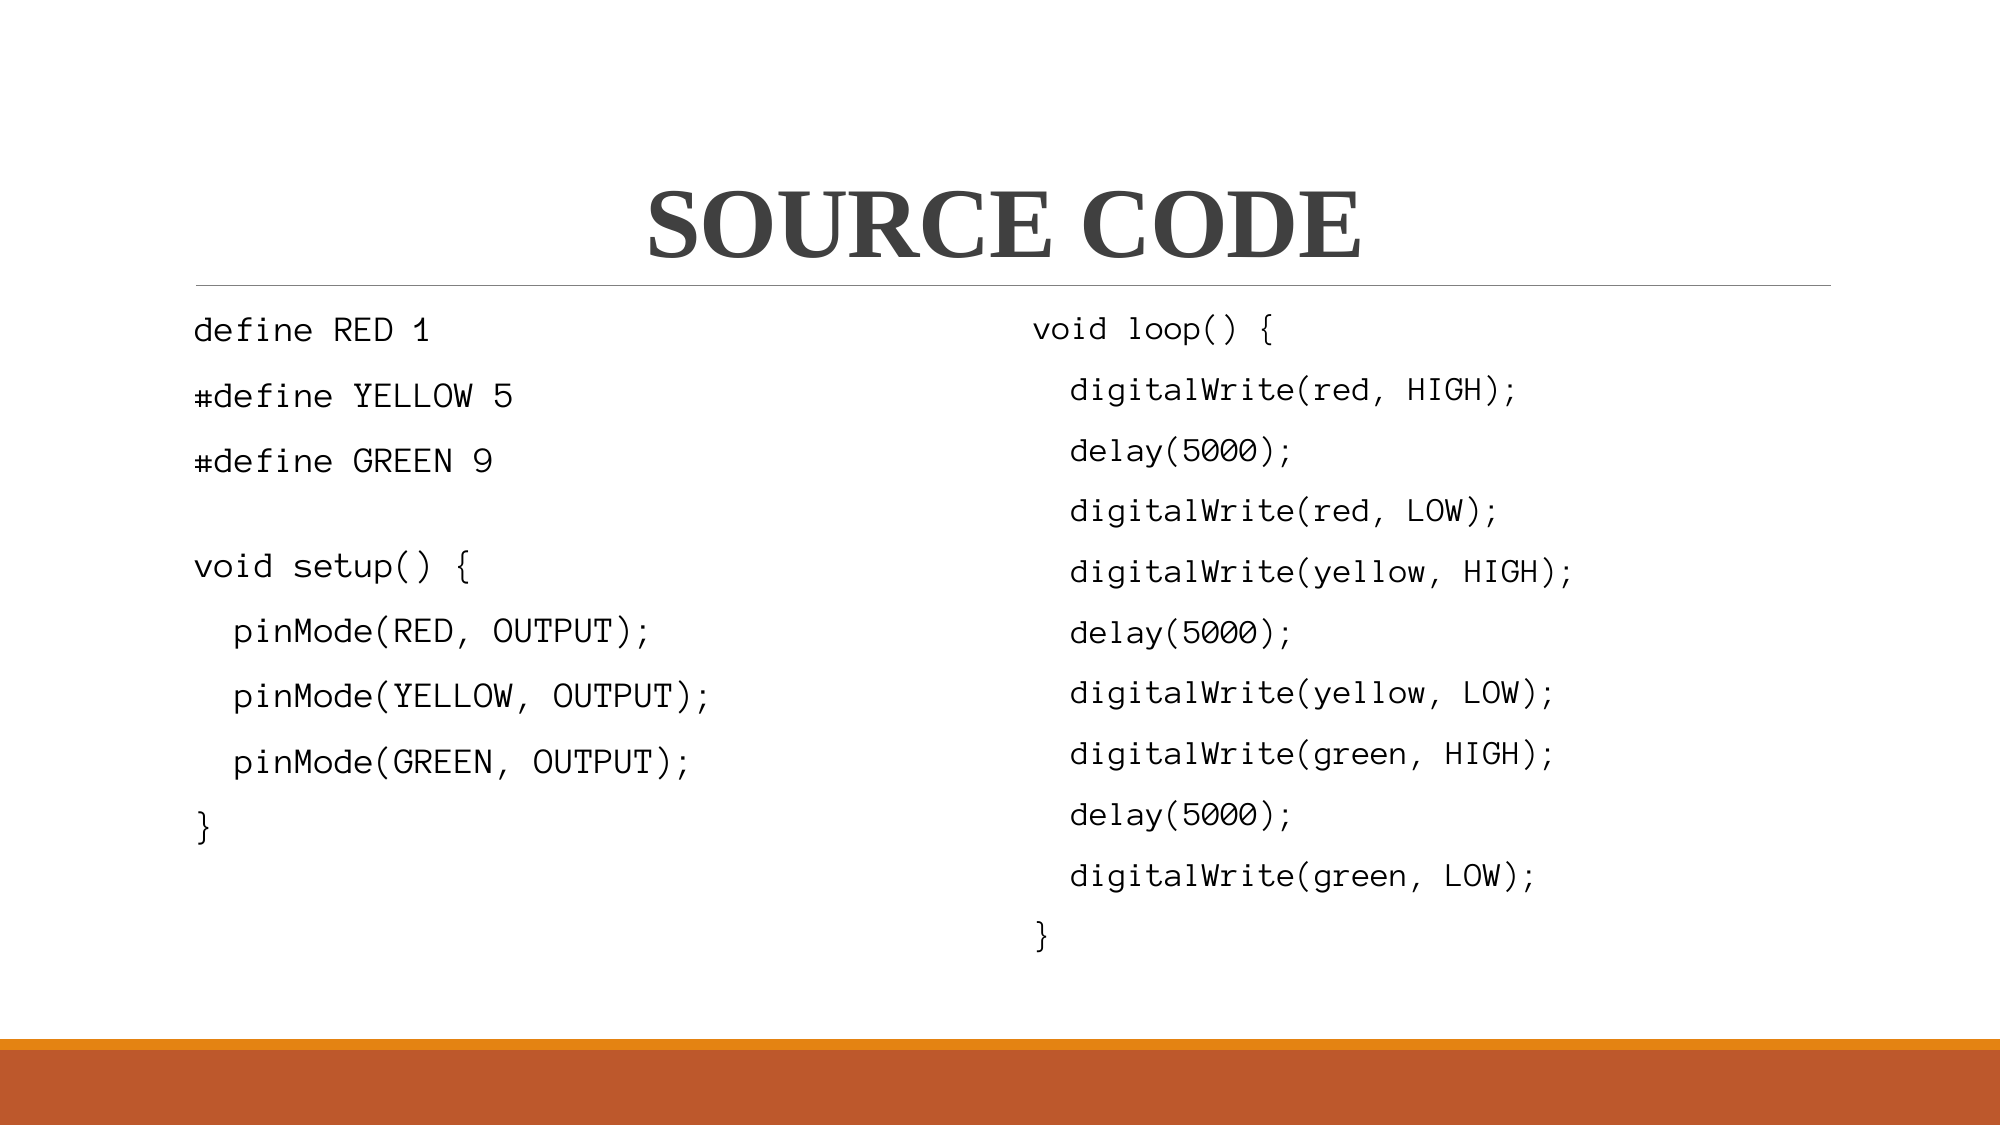

# SOURCE CODE
define RED 1
#define YELLOW 5
#define GREEN 9
void setup() {
  pinMode(RED, OUTPUT);
  pinMode(YELLOW, OUTPUT);
  pinMode(GREEN, OUTPUT);
}

void loop() {
  digitalWrite(red, HIGH);
  delay(5000);
  digitalWrite(red, LOW);
  digitalWrite(yellow, HIGH);
  delay(5000);
  digitalWrite(yellow, LOW);
  digitalWrite(green, HIGH);
  delay(5000);
  digitalWrite(green, LOW);
}